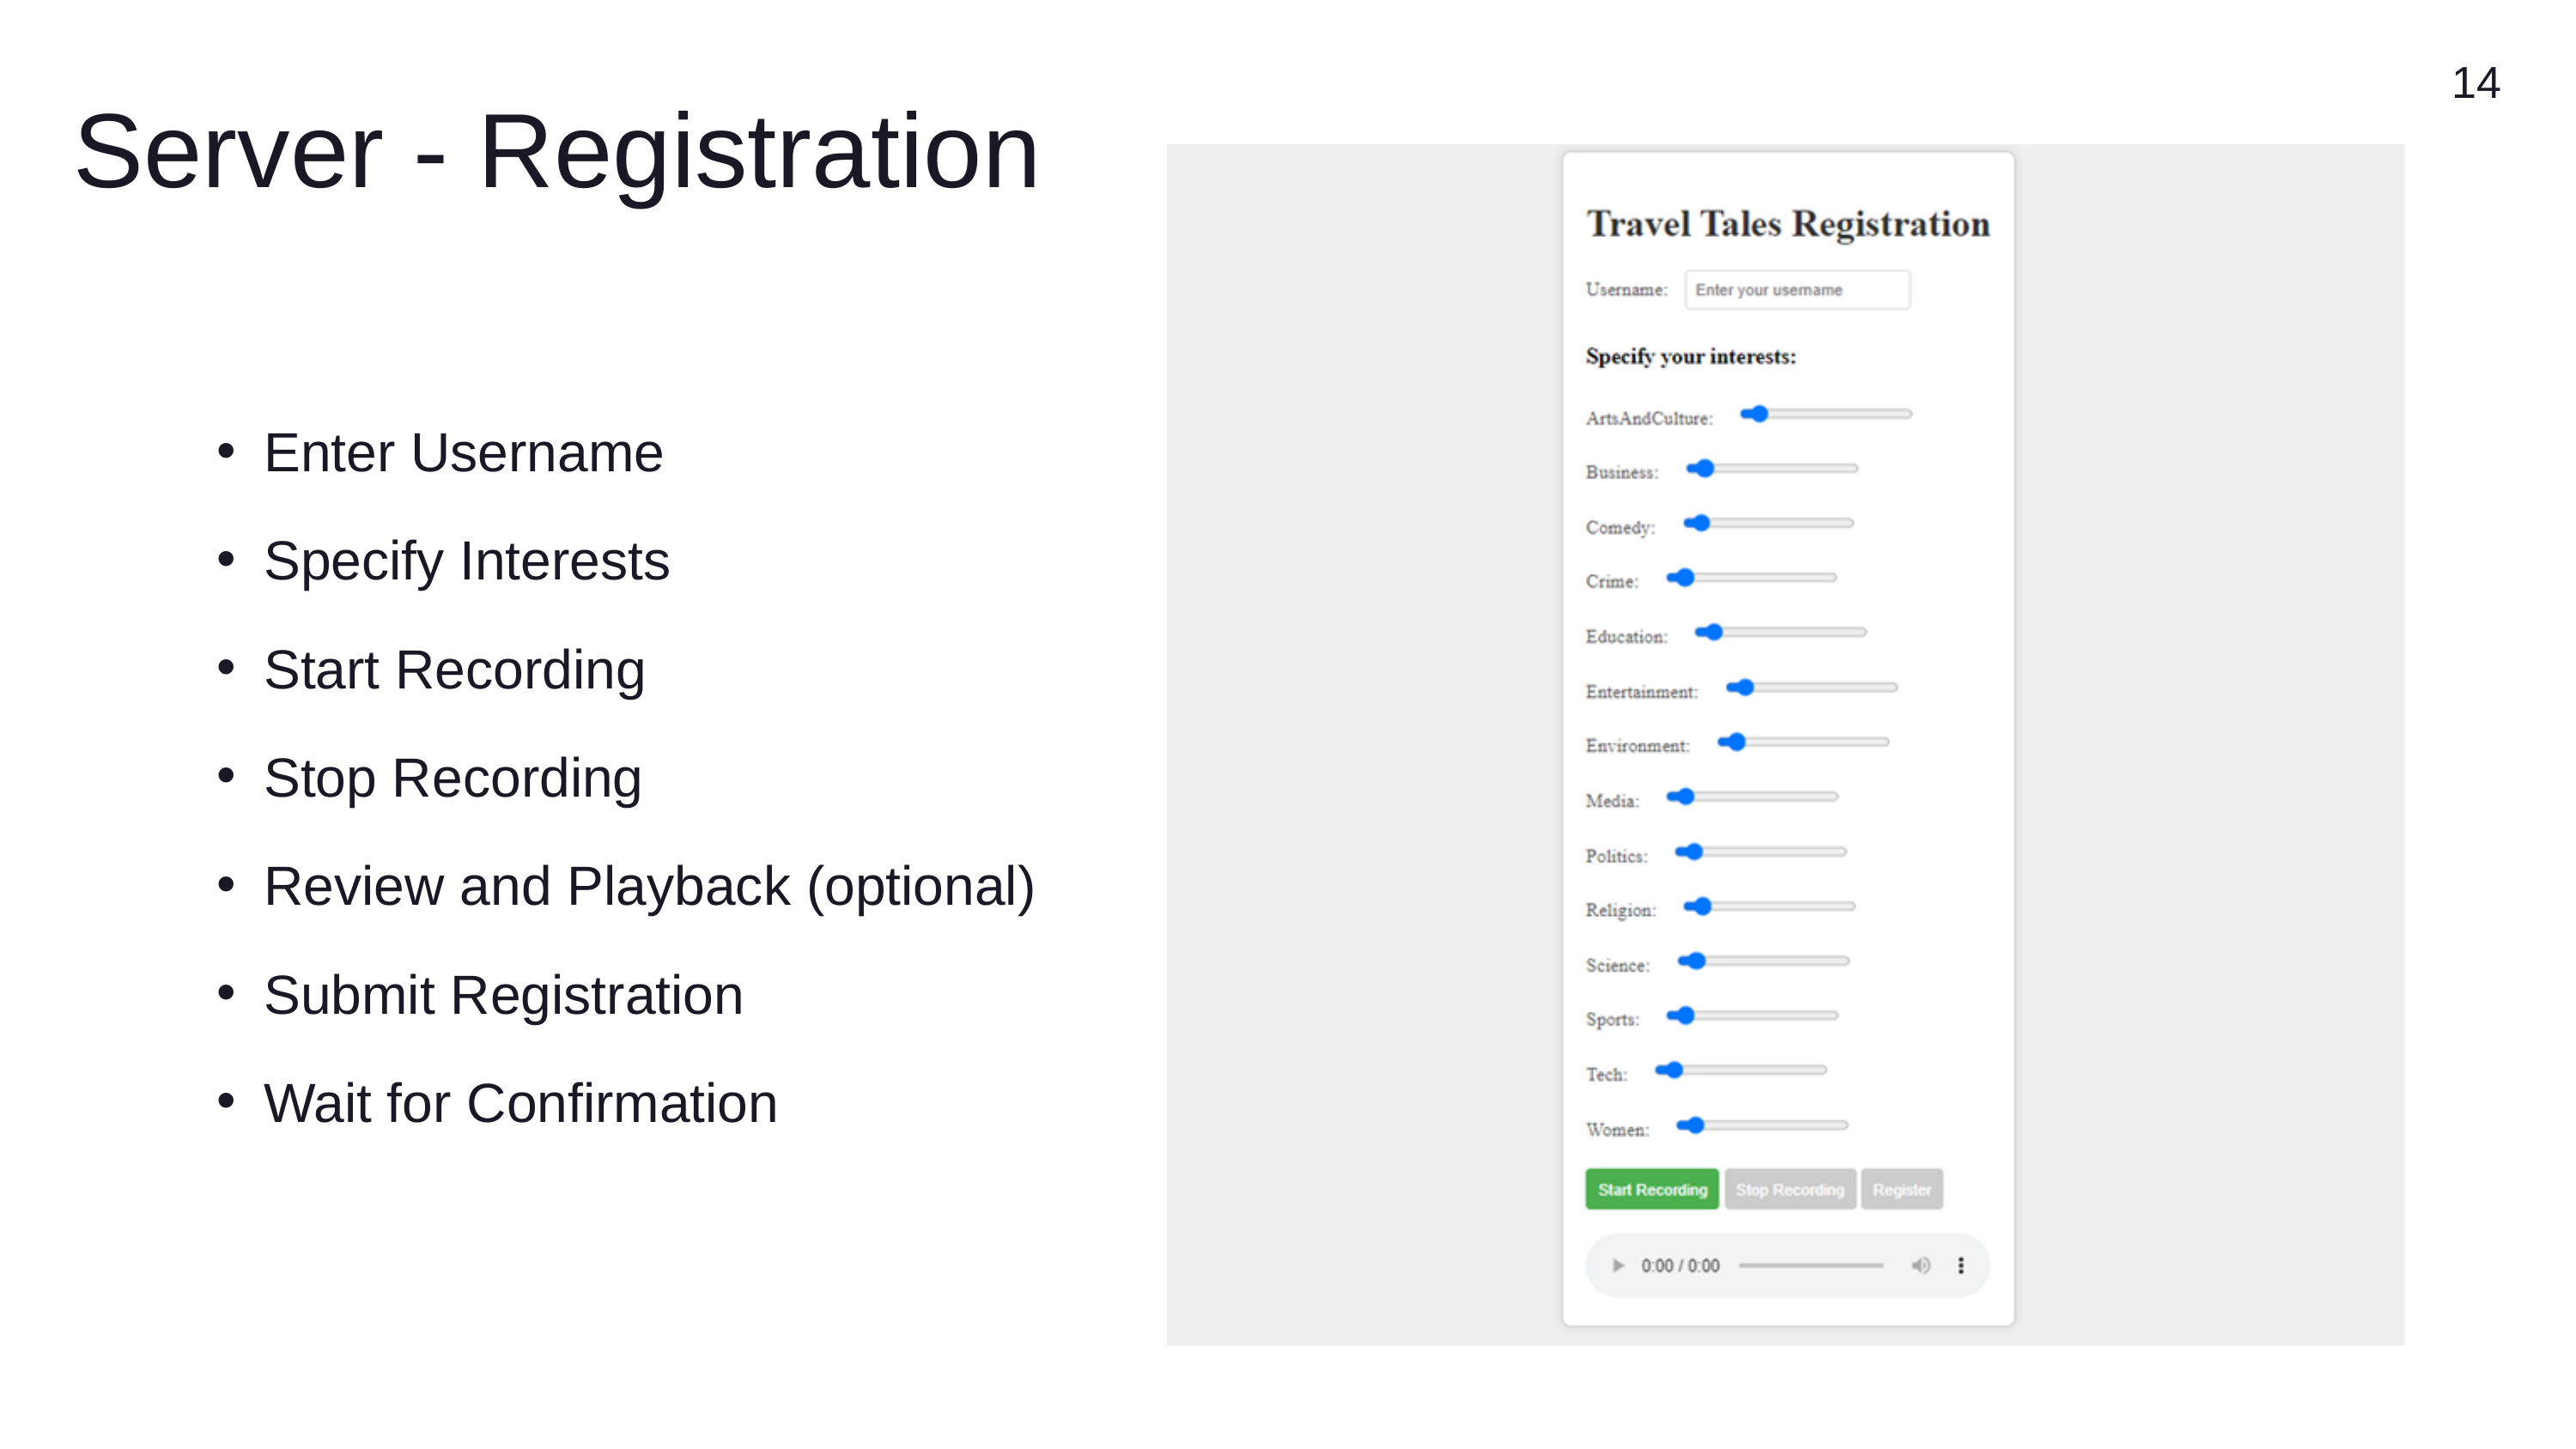

14
Server - Registration

Enter Username
Specify Interests
Start Recording
Stop Recording
Review and Playback (optional)
Submit Registration
Wait for Confirmation